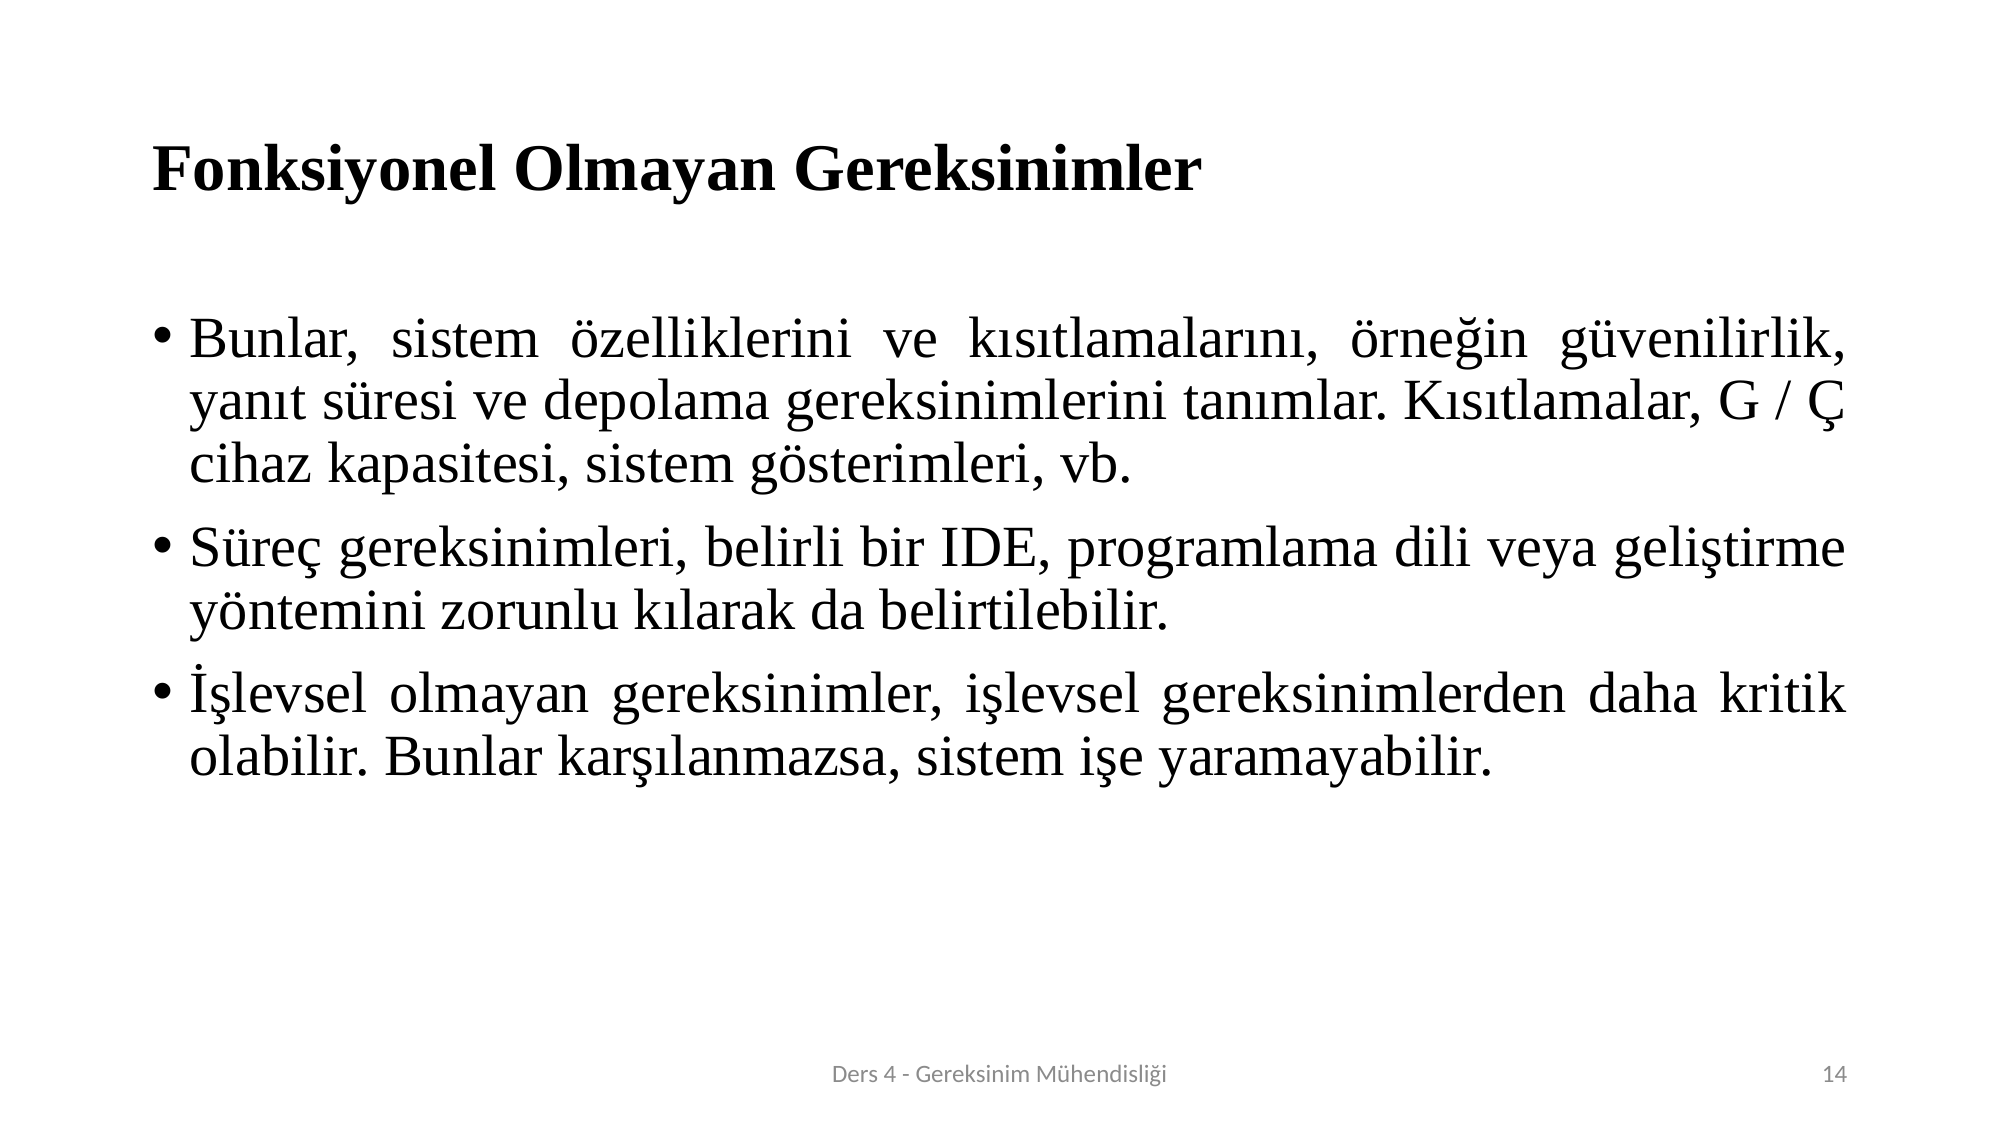

# Fonksiyonel Olmayan Gereksinimler
Bunlar, sistem özelliklerini ve kısıtlamalarını, örneğin güvenilirlik, yanıt süresi ve depolama gereksinimlerini tanımlar. Kısıtlamalar, G / Ç cihaz kapasitesi, sistem gösterimleri, vb.
Süreç gereksinimleri, belirli bir IDE, programlama dili veya geliştirme yöntemini zorunlu kılarak da belirtilebilir.
İşlevsel olmayan gereksinimler, işlevsel gereksinimlerden daha kritik olabilir. Bunlar karşılanmazsa, sistem işe yaramayabilir.
Ders 4 - Gereksinim Mühendisliği
14